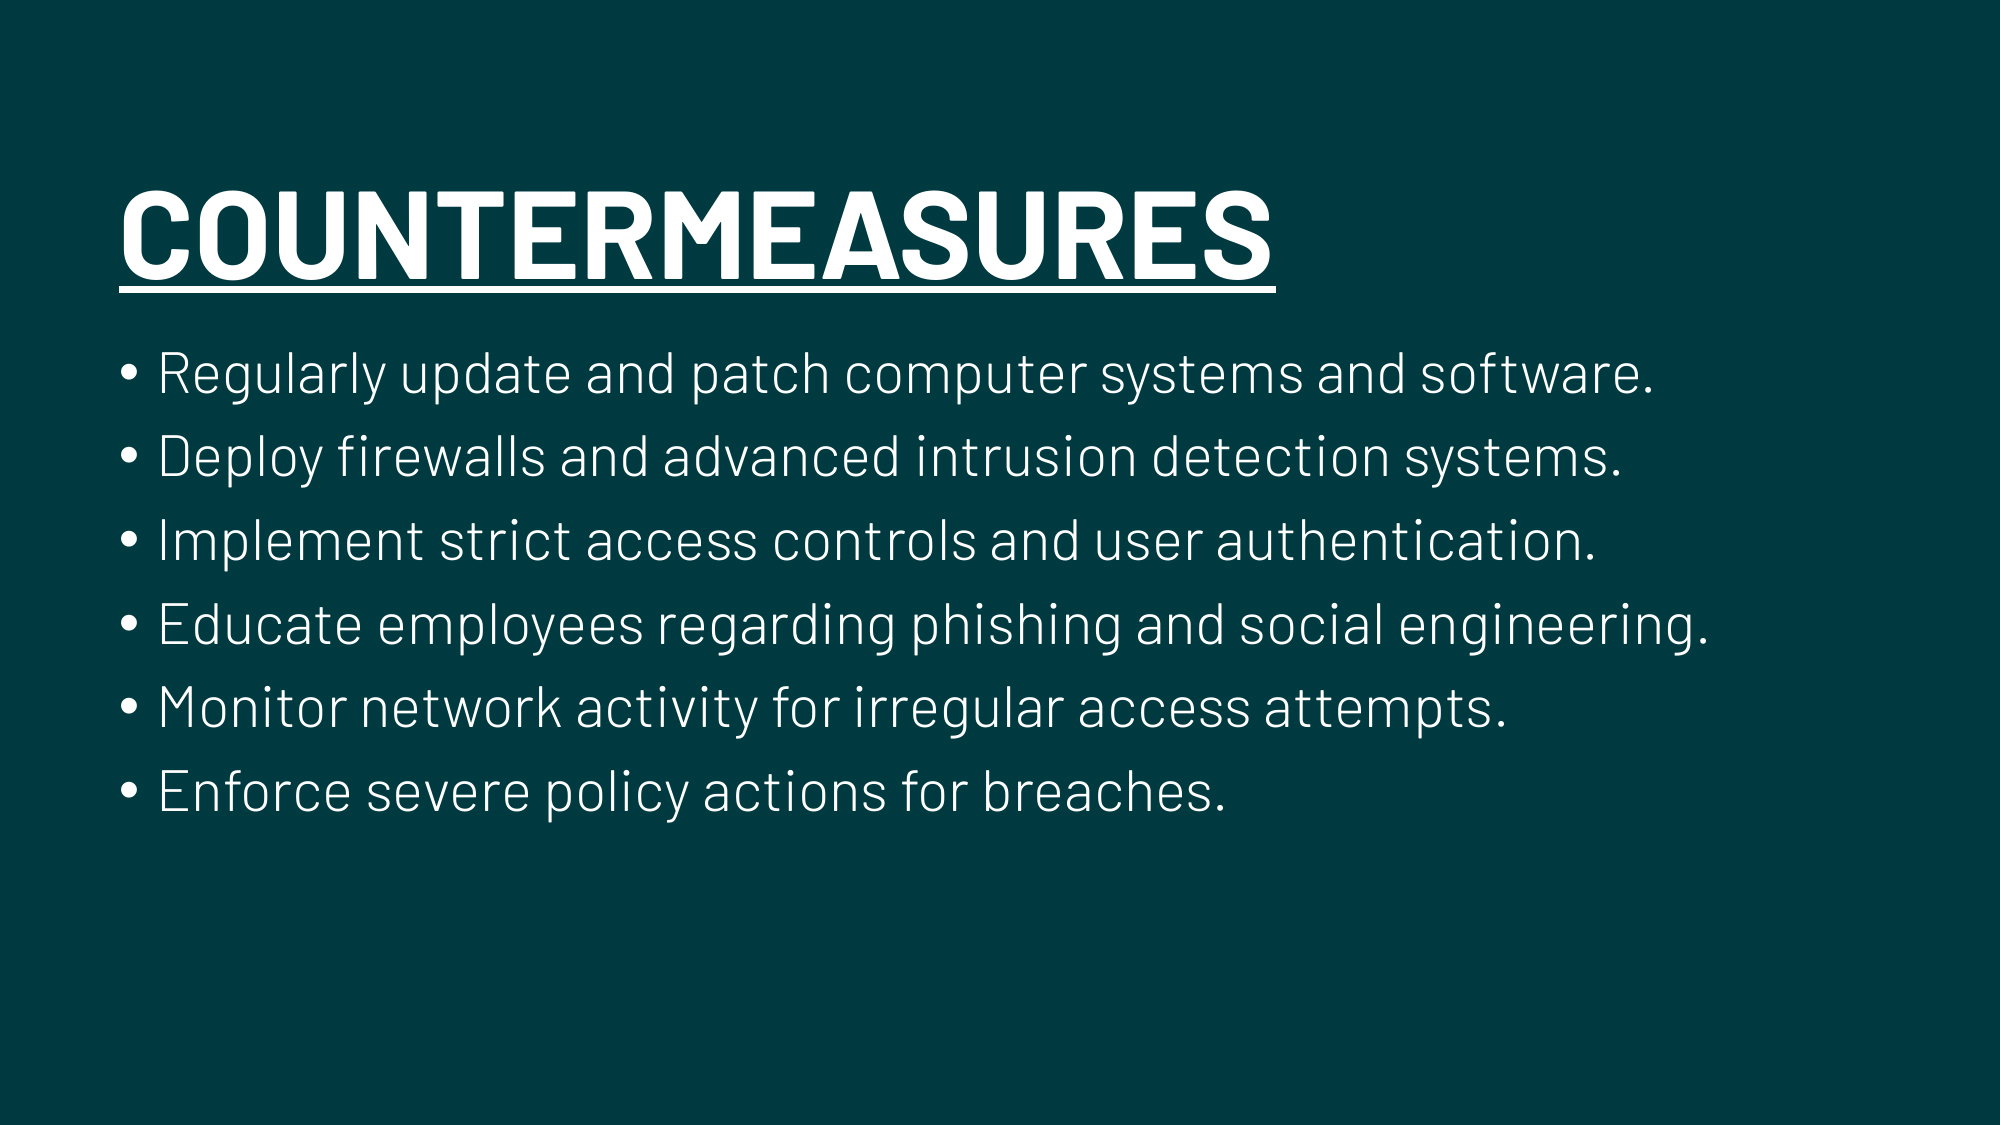

# countermeasures
Regularly update and patch computer systems and software.
Deploy firewalls and advanced intrusion detection systems.
Implement strict access controls and user authentication.
Educate employees regarding phishing and social engineering.
Monitor network activity for irregular access attempts.
Enforce severe policy actions for breaches.